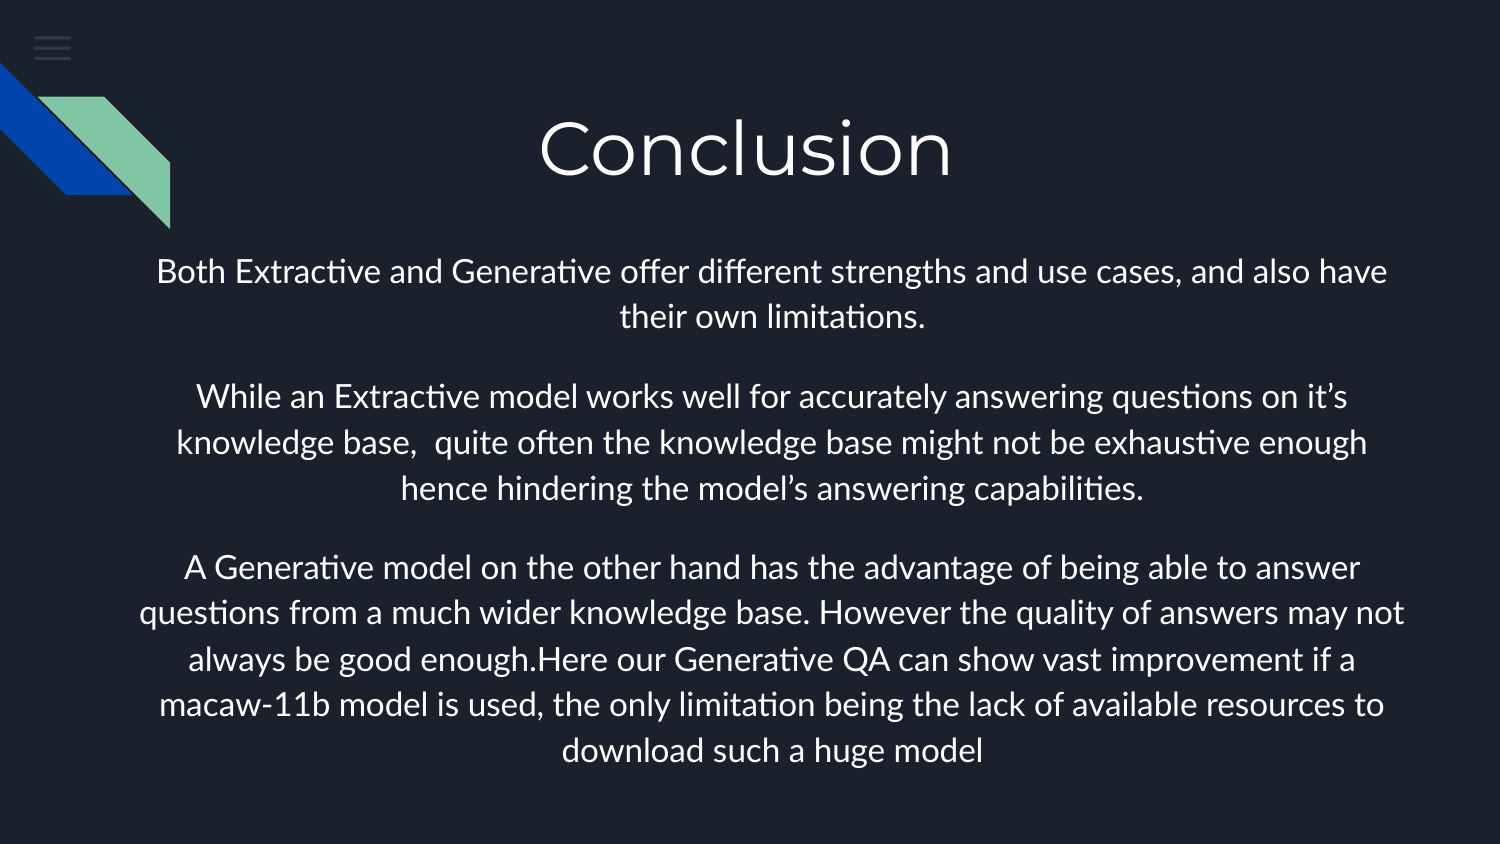

# Conclusion
Both Extractive and Generative offer different strengths and use cases, and also have their own limitations.
While an Extractive model works well for accurately answering questions on it’s knowledge base,  quite often the knowledge base might not be exhaustive enough hence hindering the model’s answering capabilities.
A Generative model on the other hand has the advantage of being able to answer questions from a much wider knowledge base. However the quality of answers may not always be good enough.Here our Generative QA can show vast improvement if a macaw-11b model is used, the only limitation being the lack of available resources to download such a huge model